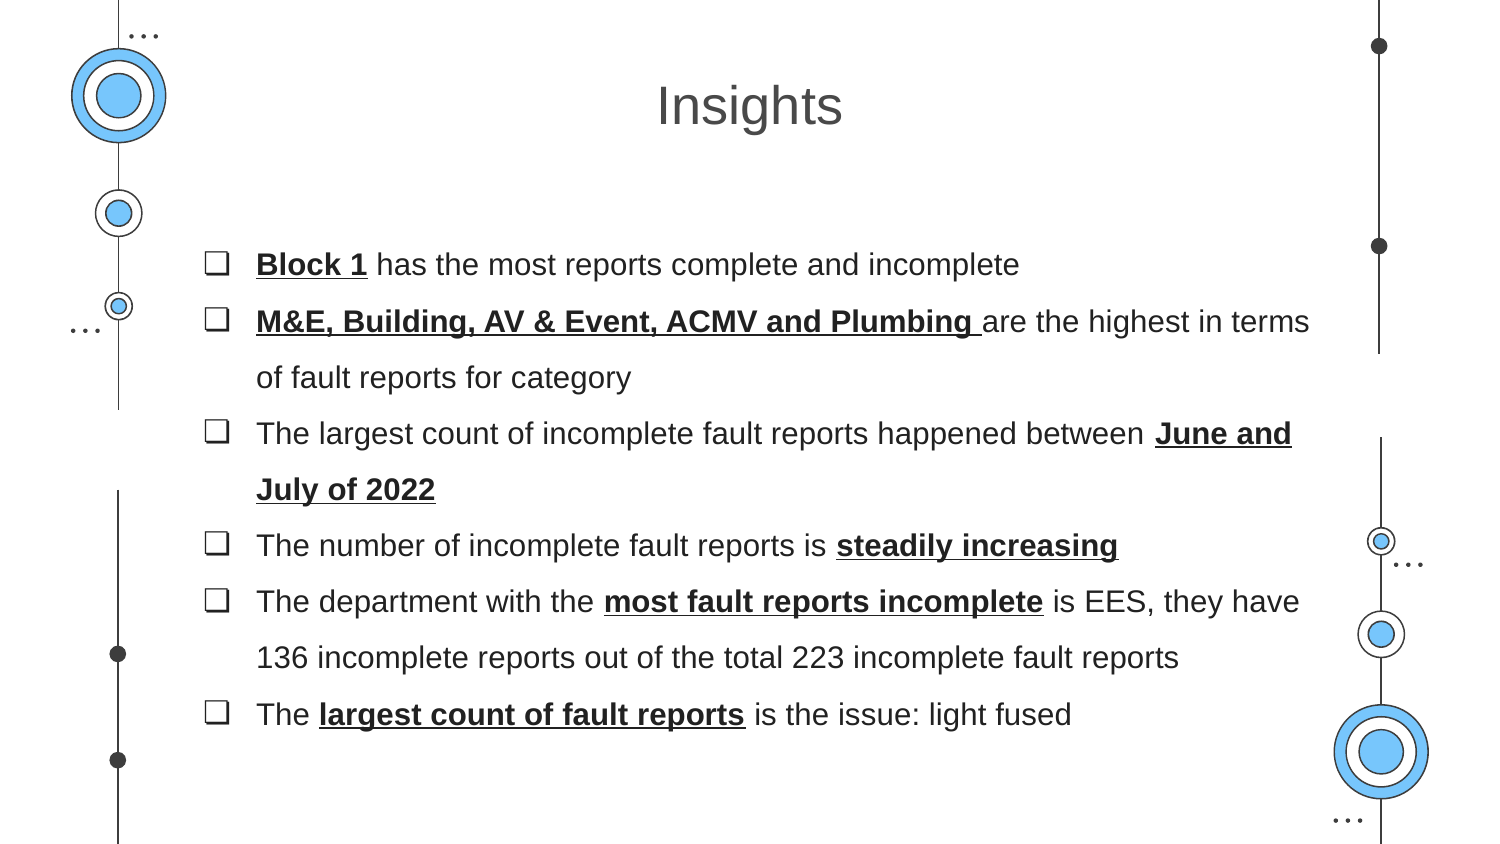

# Insights

Block 1 has the most reports complete and incomplete
M&E, Building, AV & Event, ACMV and Plumbing are the highest in terms of fault reports for category
The largest count of incomplete fault reports happened between June and July of 2022
The number of incomplete fault reports is steadily increasing
The department with the most fault reports incomplete is EES, they have 136 incomplete reports out of the total 223 incomplete fault reports
The largest count of fault reports is the issue: light fused